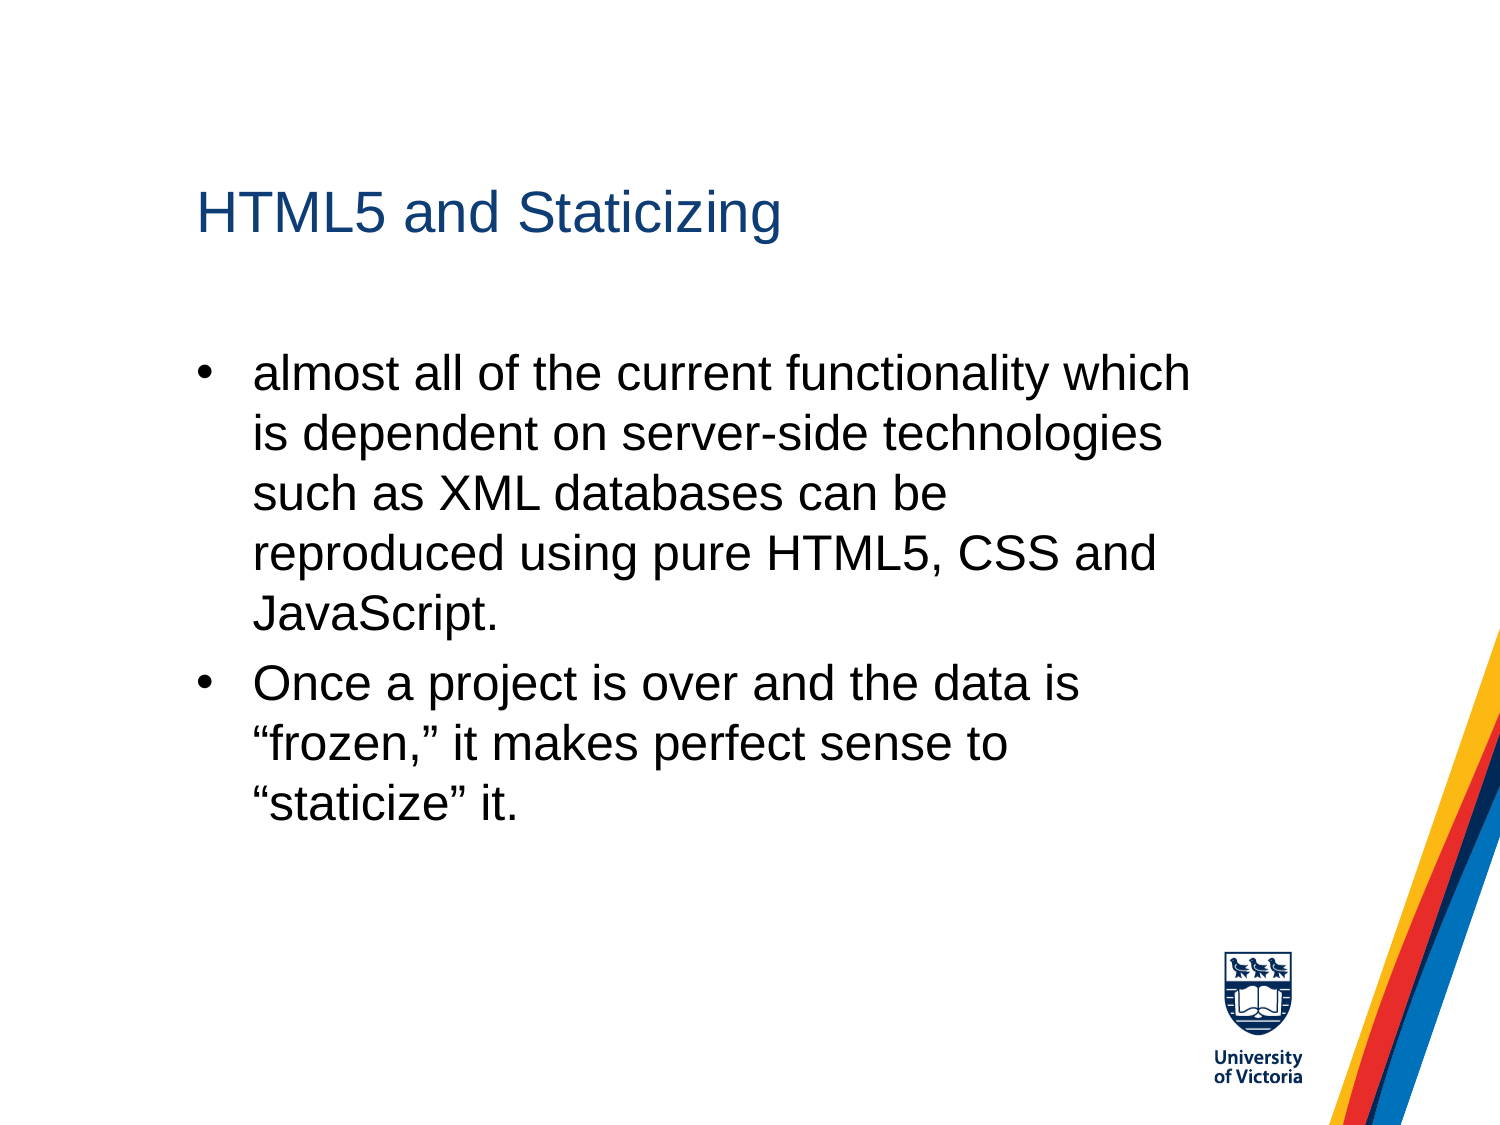

# HTML5 and Staticizing
almost all of the current functionality which is dependent on server-side technologies such as XML databases can be reproduced using pure HTML5, CSS and JavaScript.
Once a project is over and the data is “frozen,” it makes perfect sense to “staticize” it.